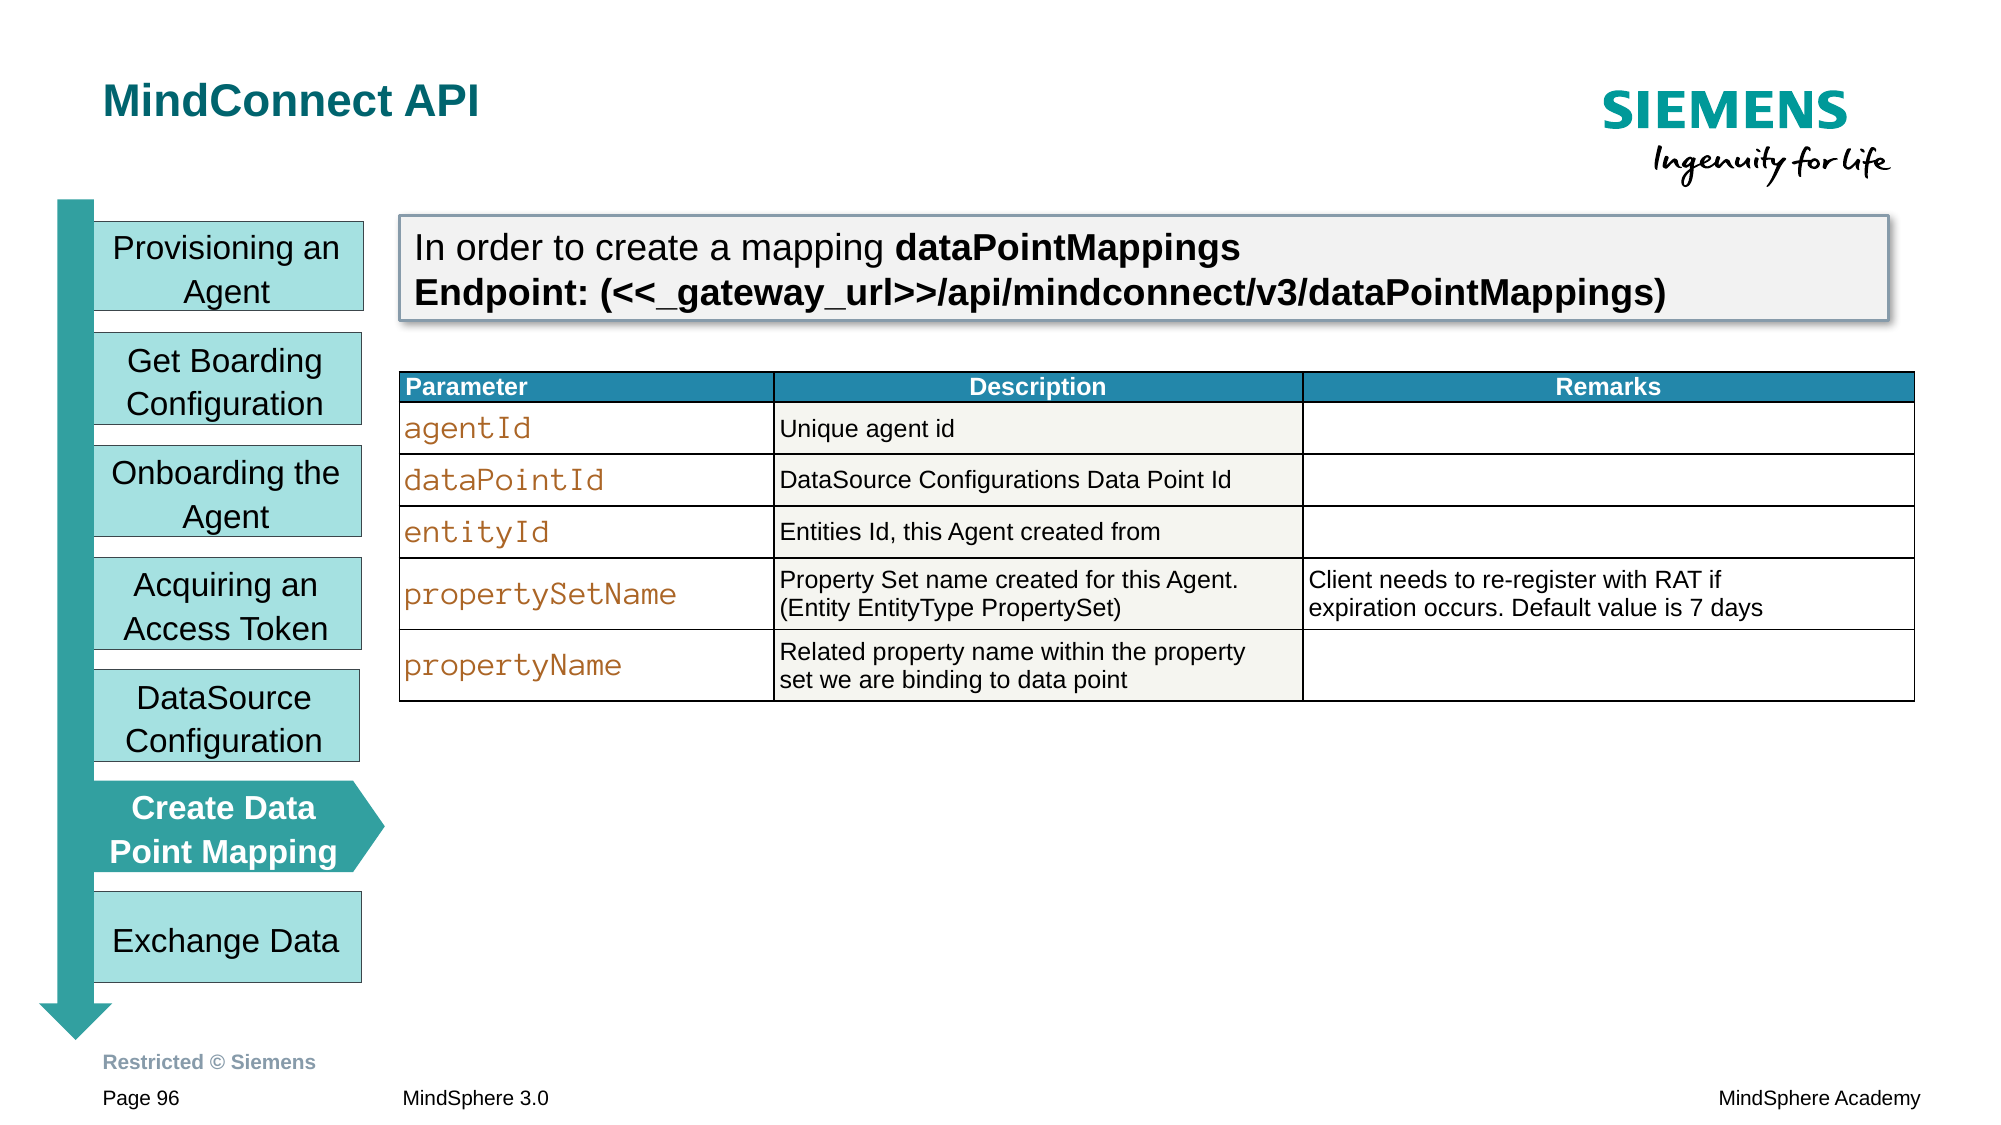

# MindConnect API

In order to create a mapping dataPointMappings
Endpoint: (<<_gateway_url>>/api/mindconnect/v3/dataPointMappings)
Provisioning an Agent
Get Boarding Configuration
| Parameter | Description | Remarks |
| --- | --- | --- |
| agentId | Unique agent id |  |
| dataPointId | DataSource Configurations Data Point Id |  |
| entityId | Entities Id, this Agent created from |  |
| propertySetName | Property Set name created for this Agent. (Entity EntityType PropertySet) | Client needs to re-register with RAT if expiration occurs. Default value is 7 days |
| propertyName | Related property name within the property set we are binding to data point |  |
Onboarding the Agent
Acquiring an Access Token
DataSource Configuration
Create Data Point Mapping
Exchange Data